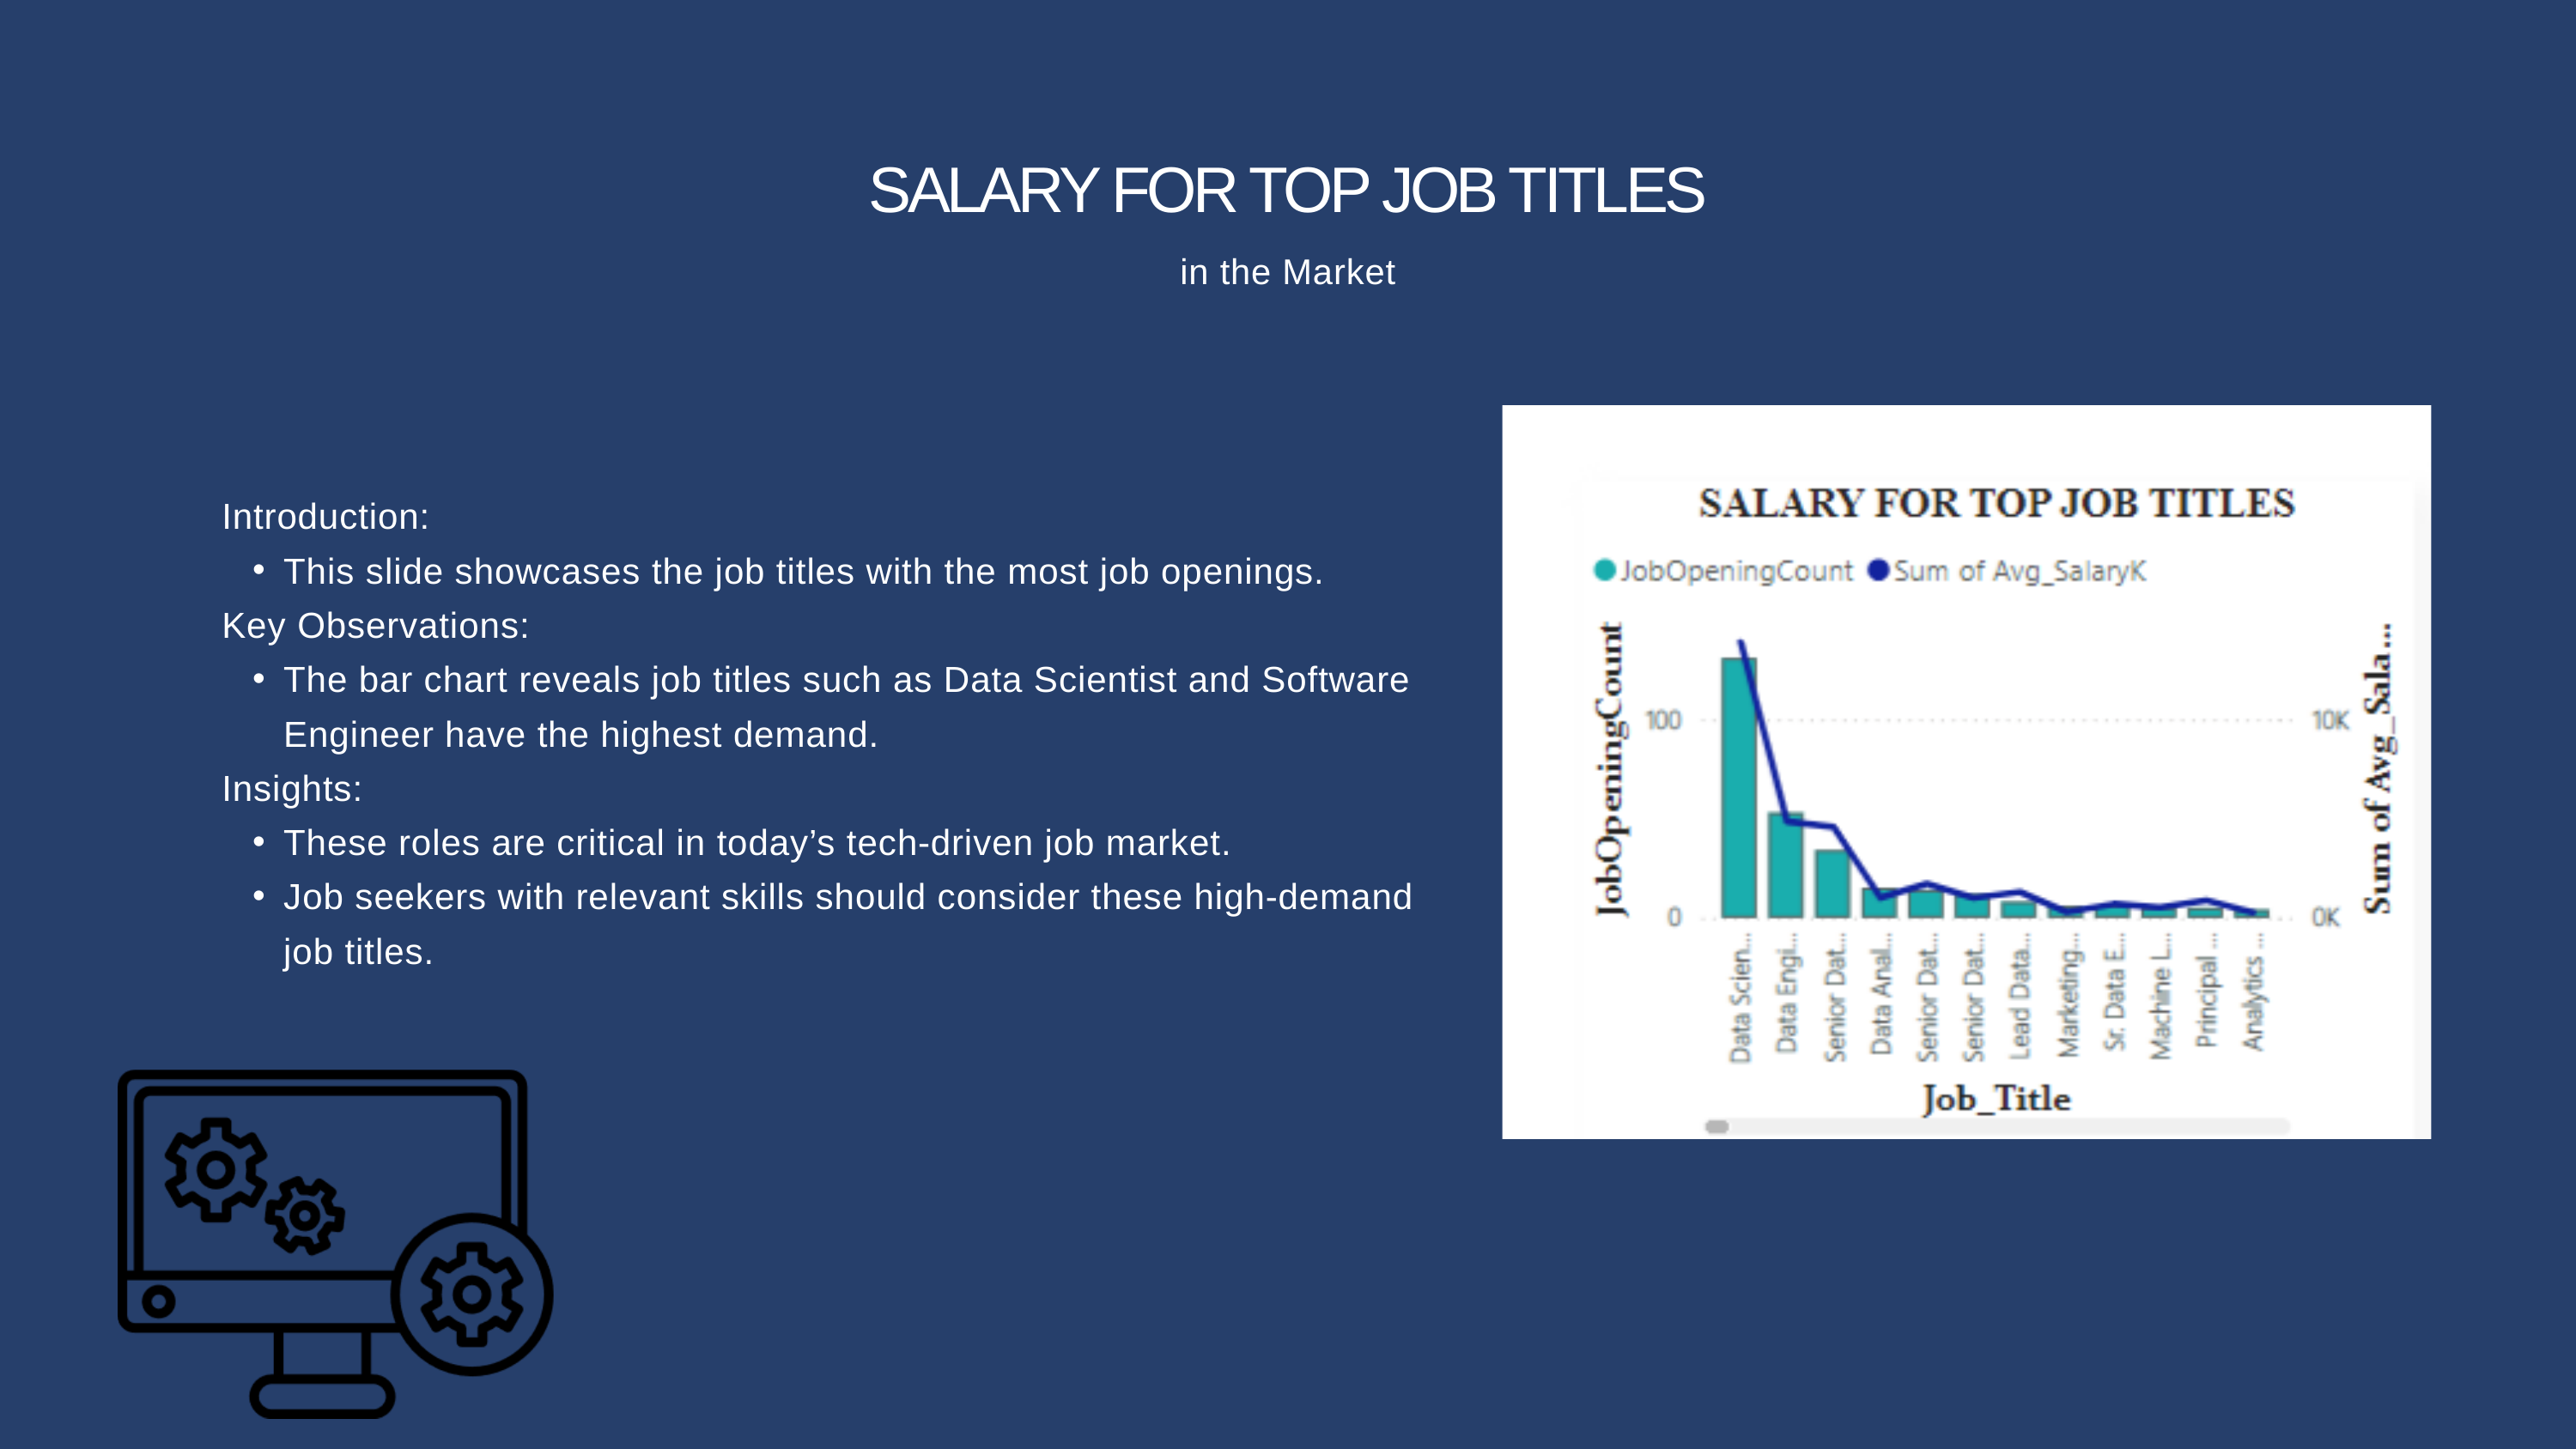

SALARY FOR TOP JOB TITLES
in the Market

Introduction:
This slide showcases the job titles with the most job openings.
Key Observations:
The bar chart reveals job titles such as Data Scientist and Software Engineer have the highest demand.
Insights:
These roles are critical in today’s tech-driven job market.
Job seekers with relevant skills should consider these high-demand job titles.